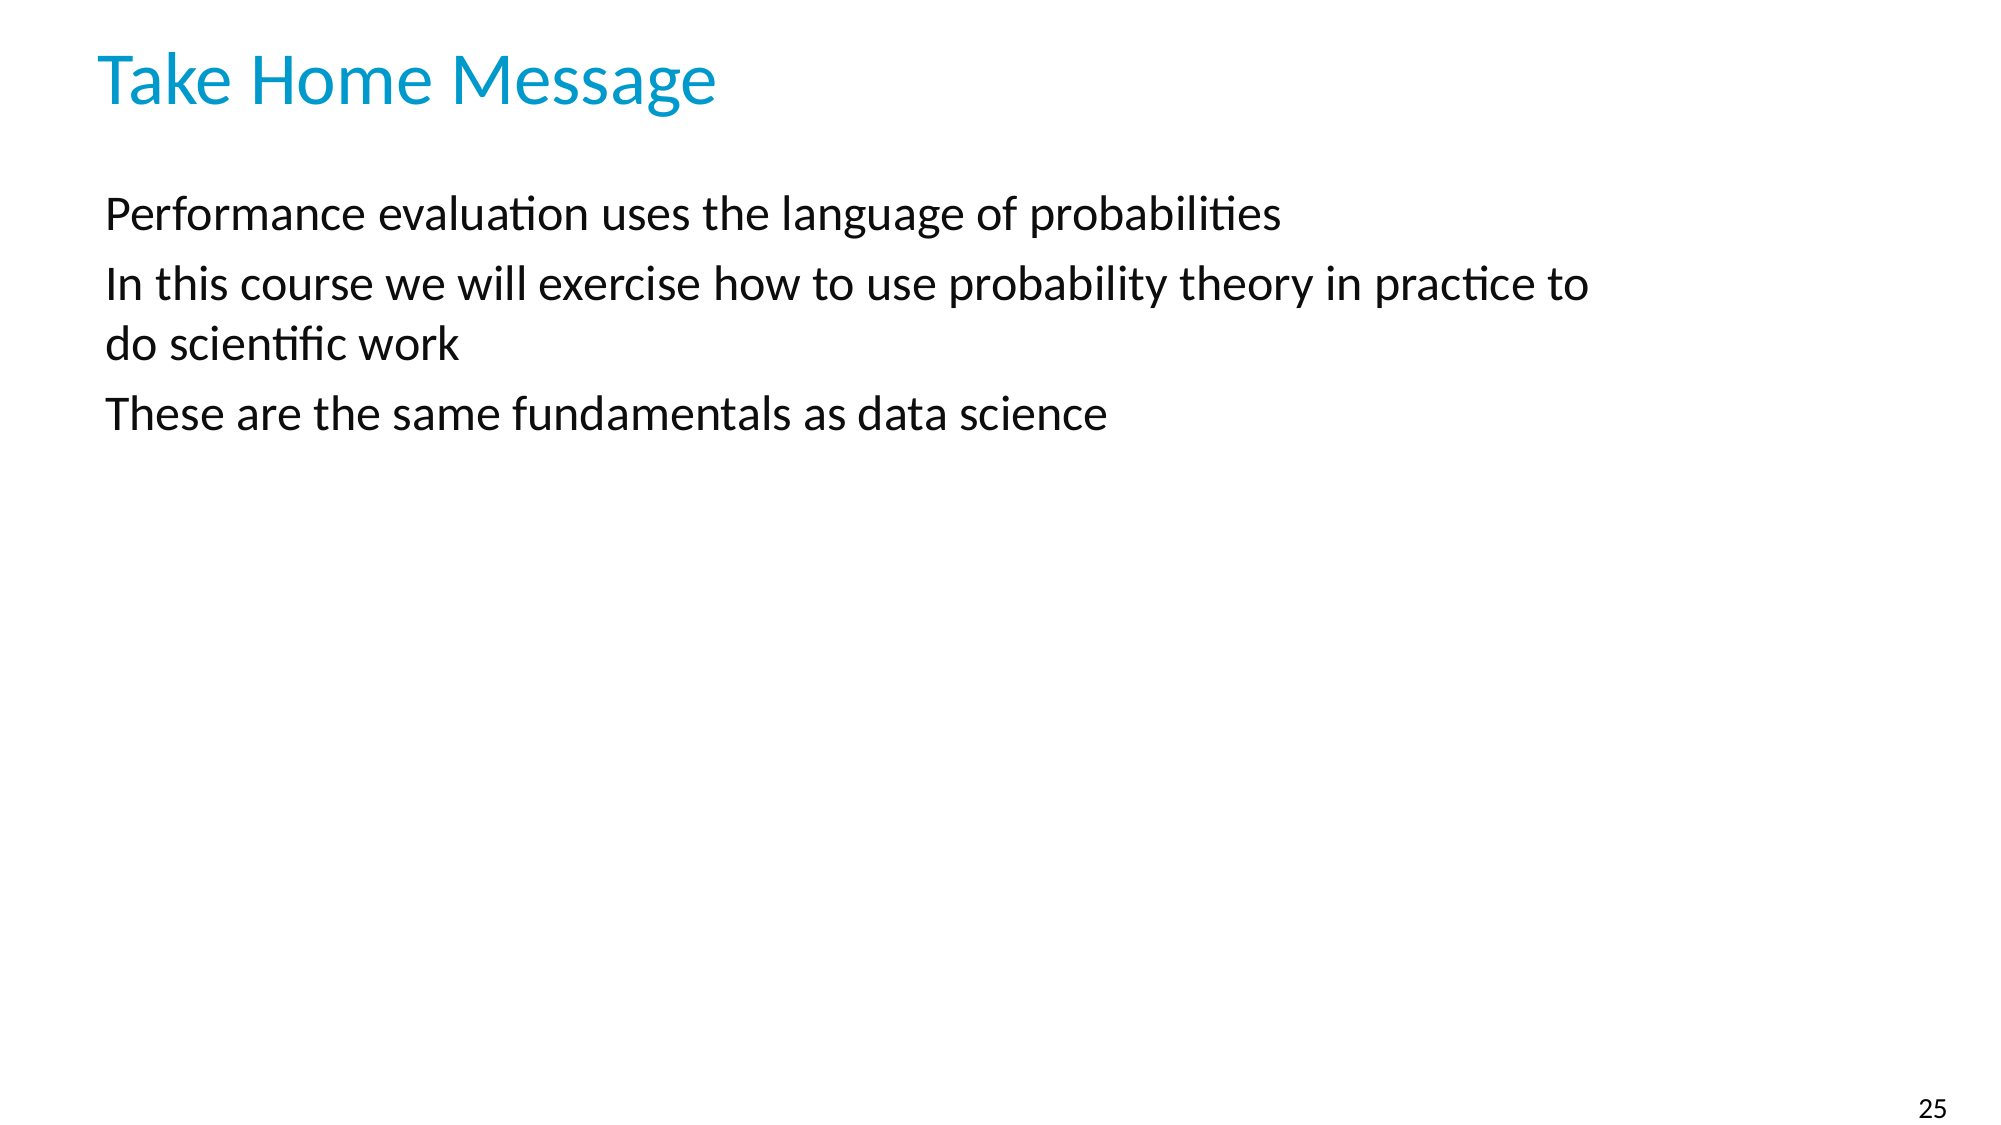

# Take Home Message
Performance evaluation uses the language of probabilities
In this course we will exercise how to use probability theory in practice to do scientific work
These are the same fundamentals as data science

25